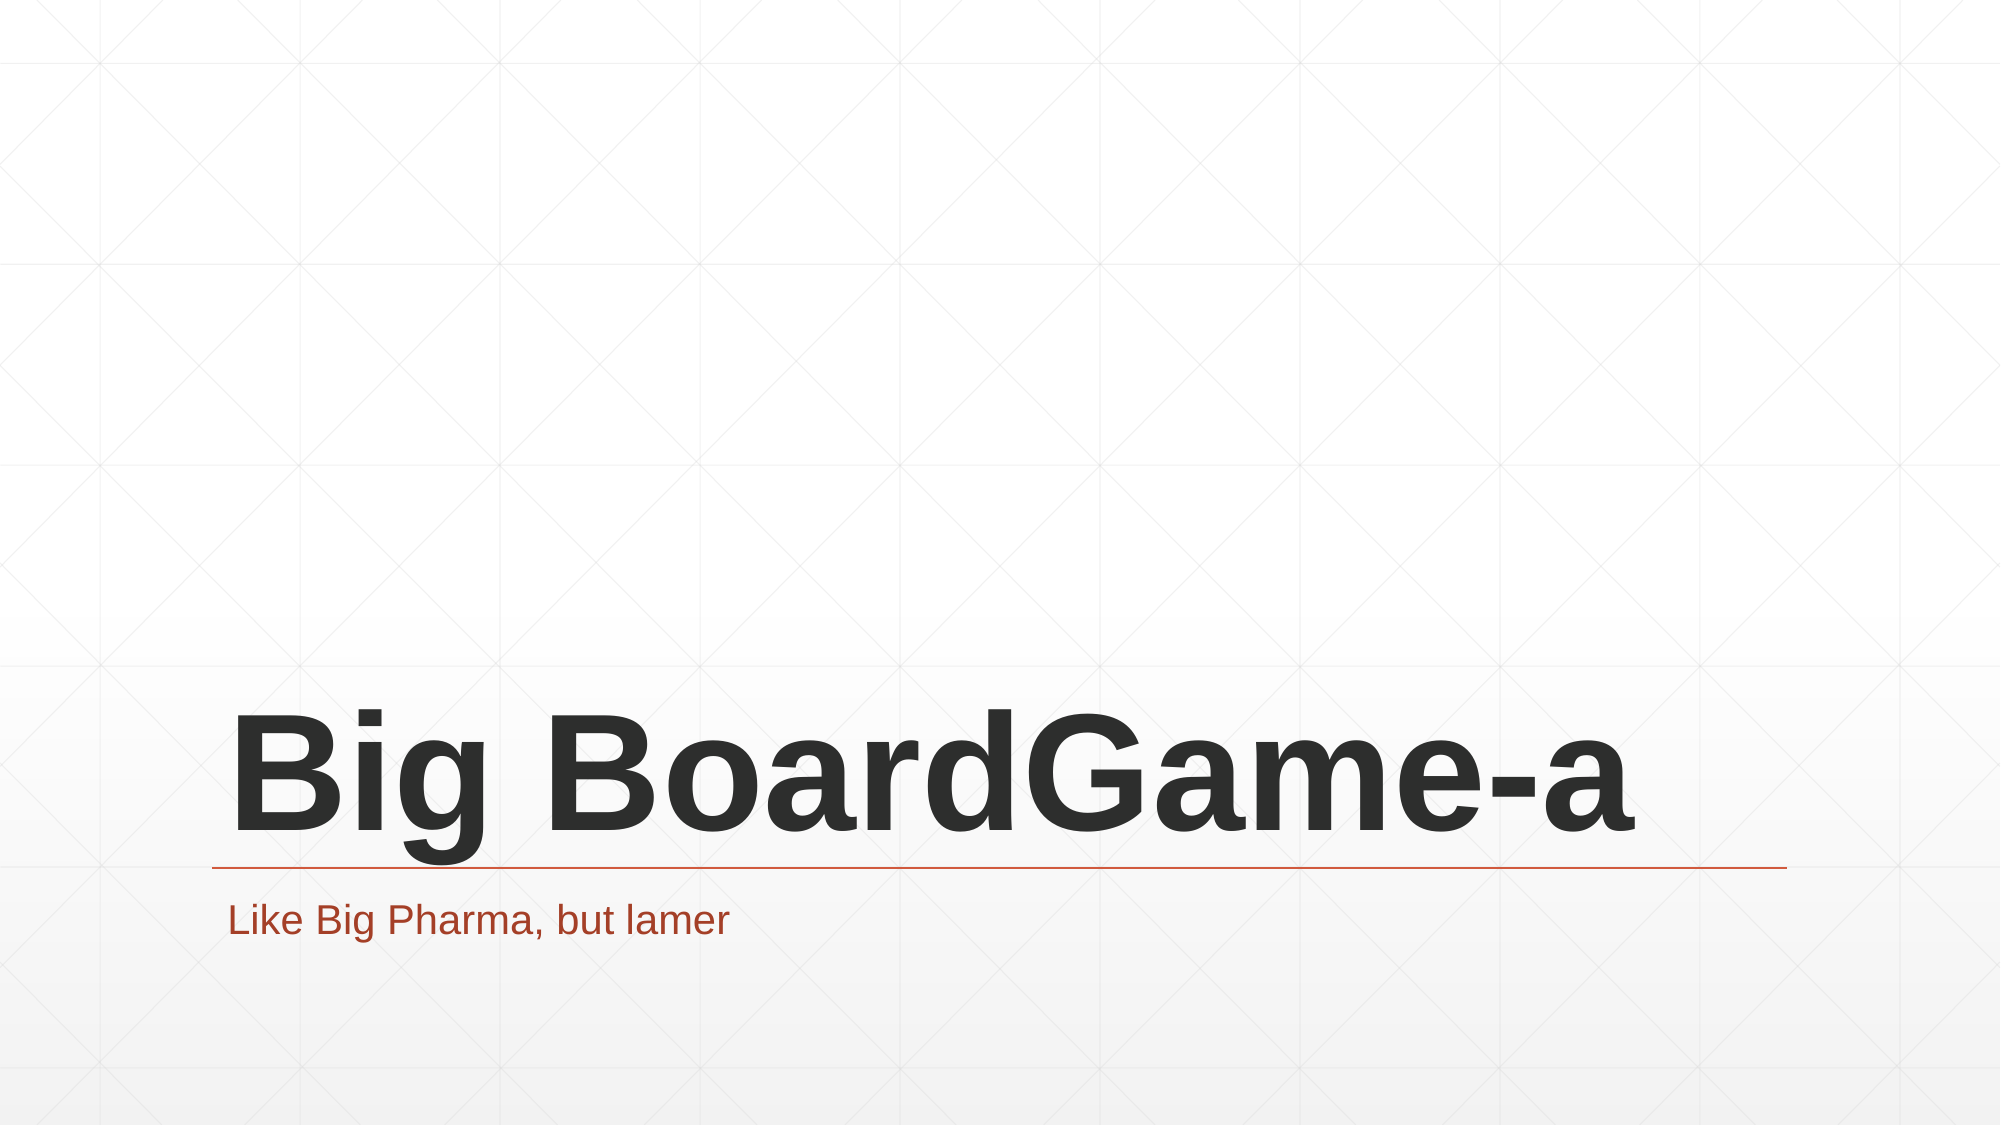

# Big BoardGame-a
Like Big Pharma, but lamer